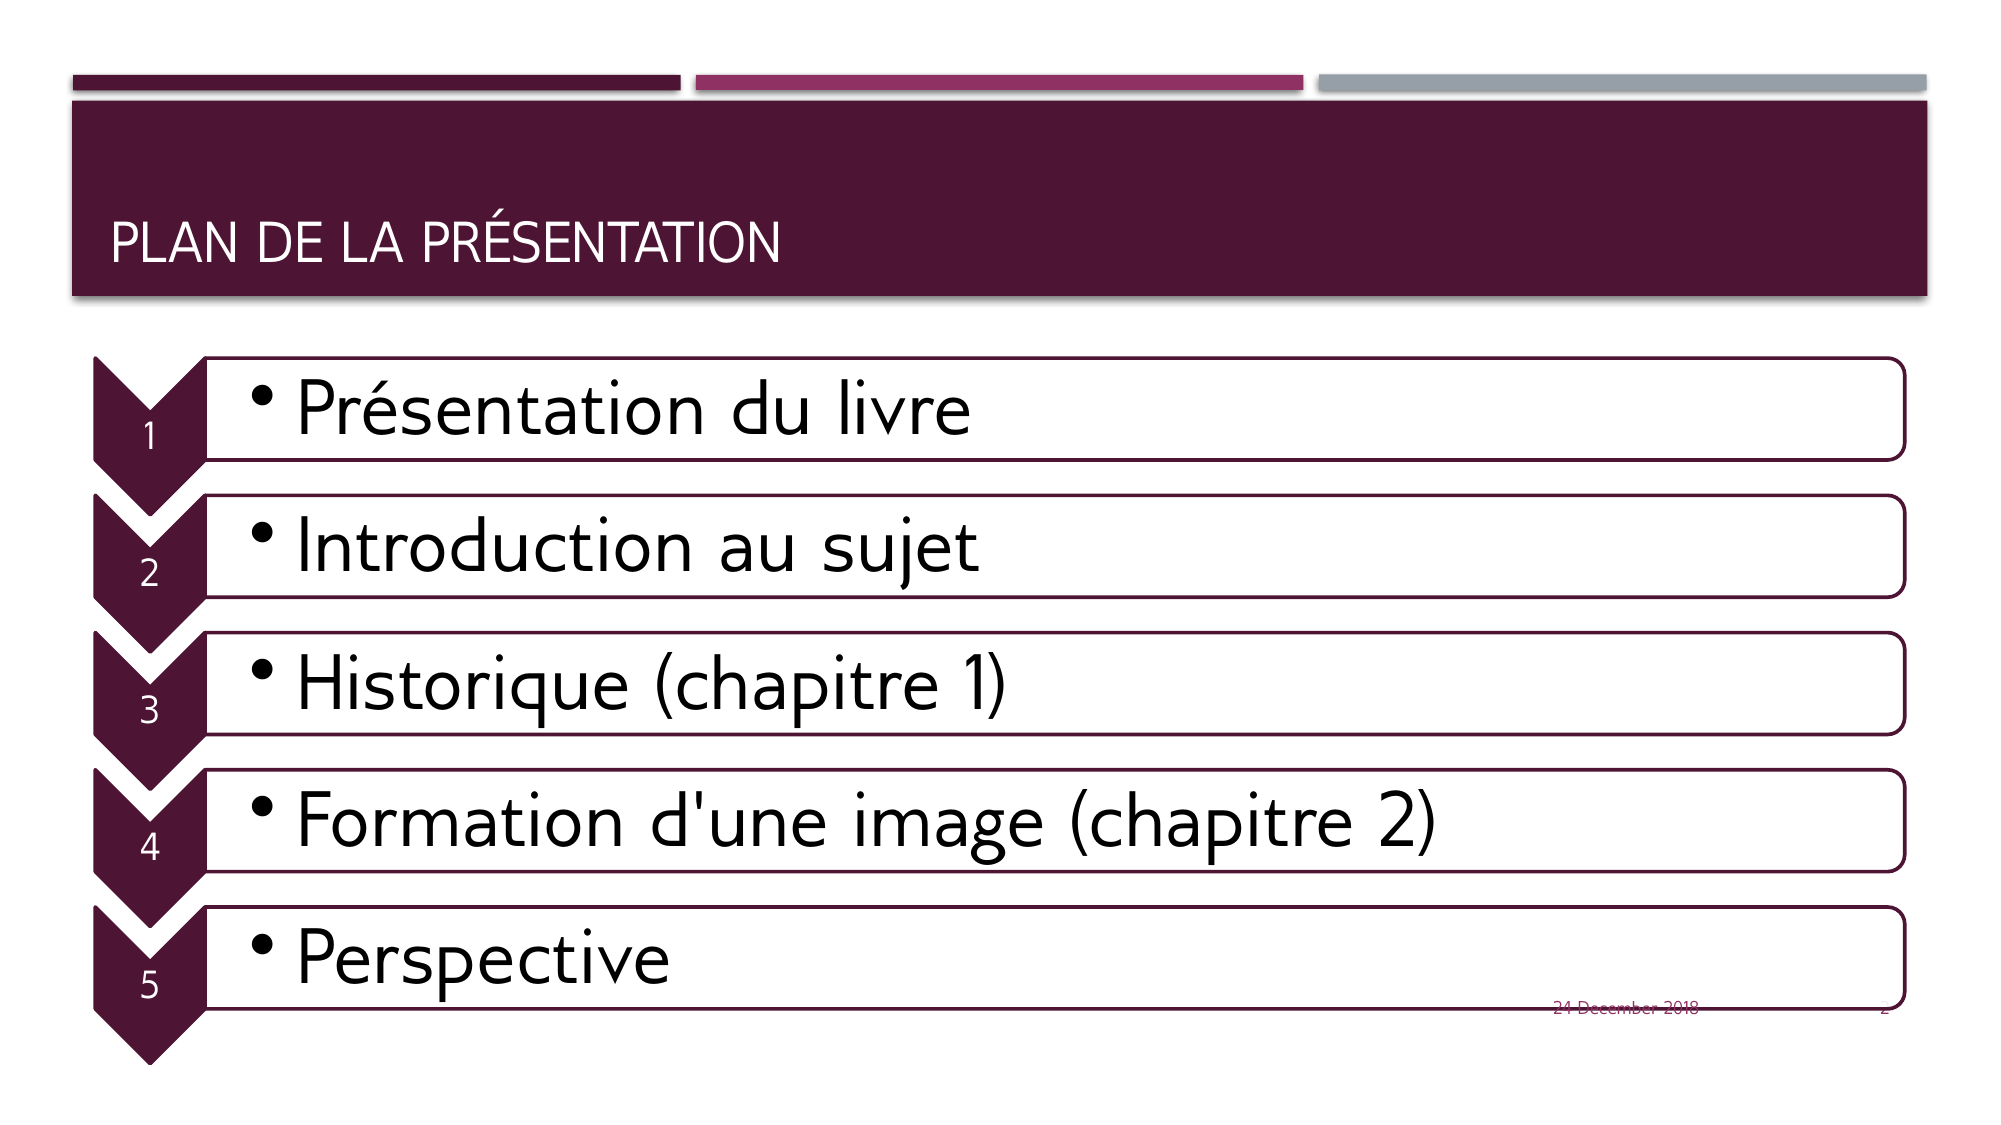

# Plan de la présentation
1
Présentation du livre
2
Introduction au sujet
3
Historique (chapitre 1)
4
Formation d'une image (chapitre 2)
5
Perspective
24 December 2018
2